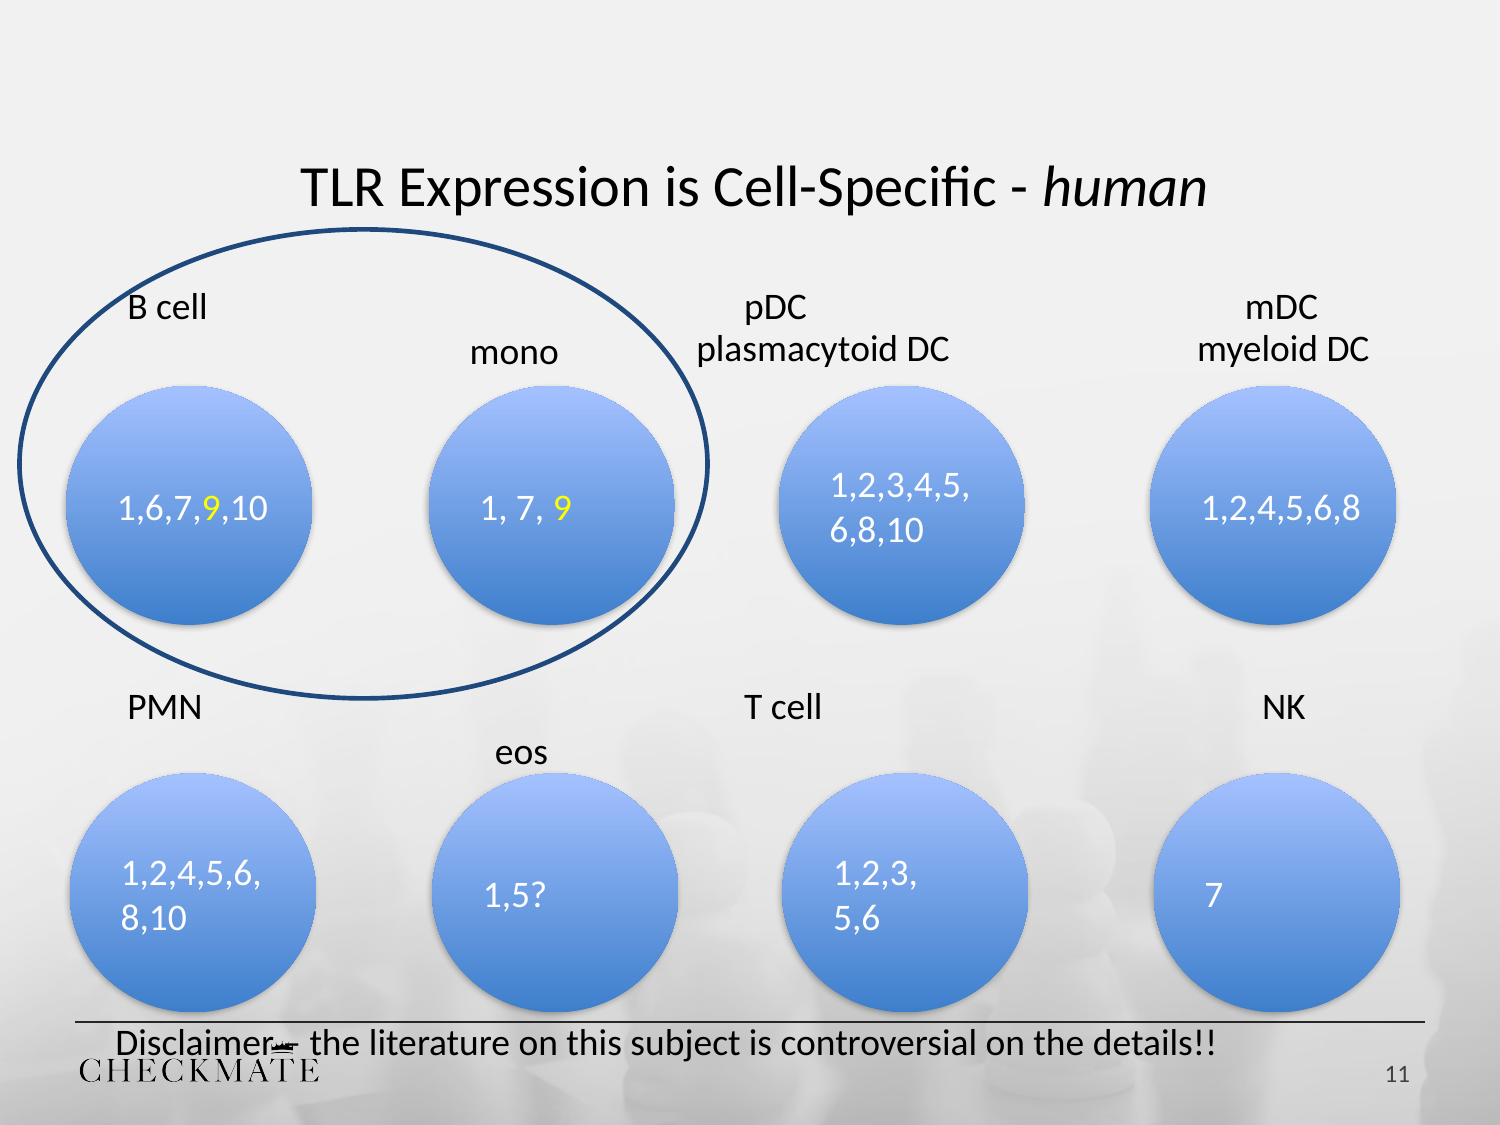

# TLR Expression is Cell-Specific - human

B cell 		    		  pDC 			        mDC 				     mono
		    		  plasmacytoid DC 		        myeloid DC
1,6,7,9,10
1, 7, 9
1,2,3,4,5,
6,8,10
1,2,4,5,6,8
PMN 		  		  T cell 			          NK 				        eos
1,2,4,5,6,
8,10
1,5?
1,2,3,
5,6
7
Disclaimer – the literature on this subject is controversial on the details!!
11